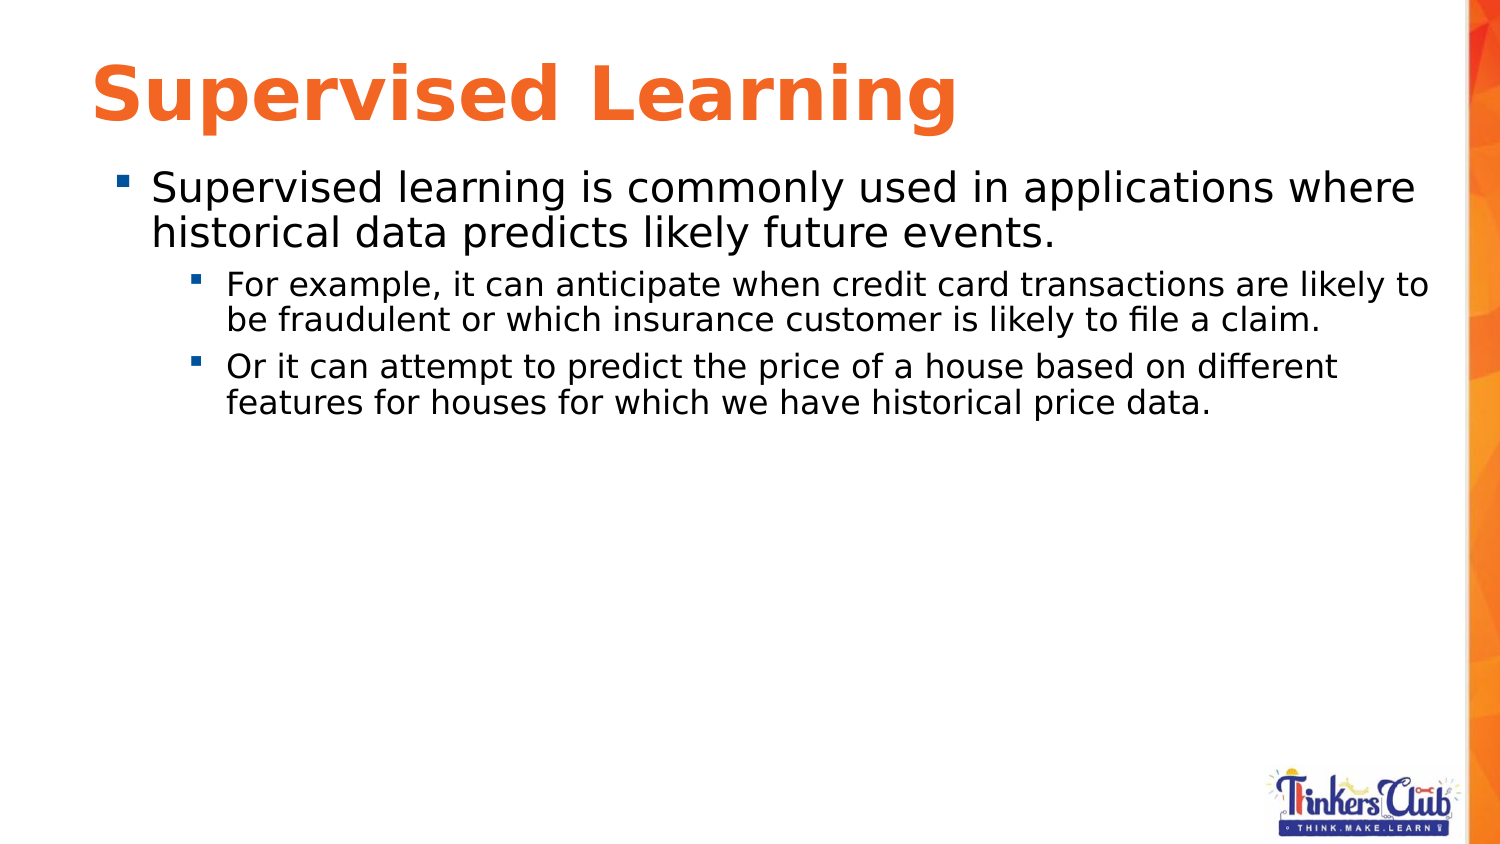

Supervised Learning
Supervised learning is commonly used in applications where historical data predicts likely future events.
For example, it can anticipate when credit card transactions are likely to be fraudulent or which insurance customer is likely to file a claim.
Or it can attempt to predict the price of a house based on different features for houses for which we have historical price data.